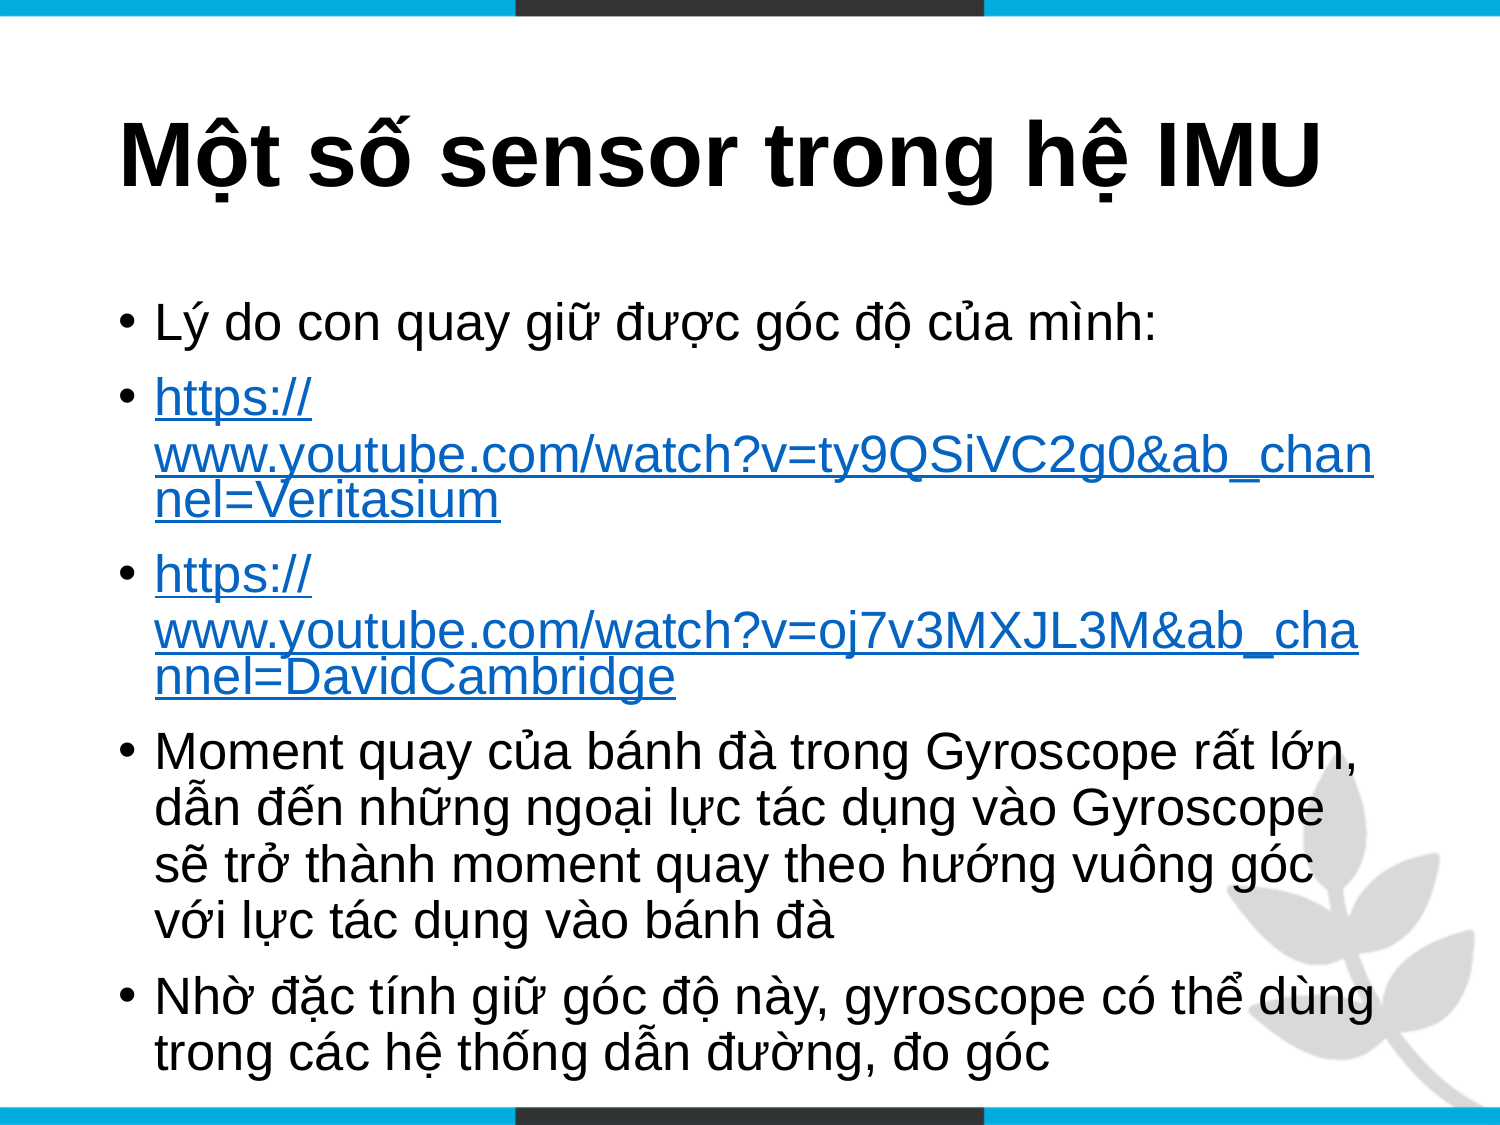

# Một số sensor trong hệ IMU
Lý do con quay giữ được góc độ của mình:
https://www.youtube.com/watch?v=ty9QSiVC2g0&ab_channel=Veritasium
https://www.youtube.com/watch?v=oj7v3MXJL3M&ab_channel=DavidCambridge
Moment quay của bánh đà trong Gyroscope rất lớn, dẫn đến những ngoại lực tác dụng vào Gyroscope sẽ trở thành moment quay theo hướng vuông góc với lực tác dụng vào bánh đà
Nhờ đặc tính giữ góc độ này, gyroscope có thể dùng trong các hệ thống dẫn đường, đo góc